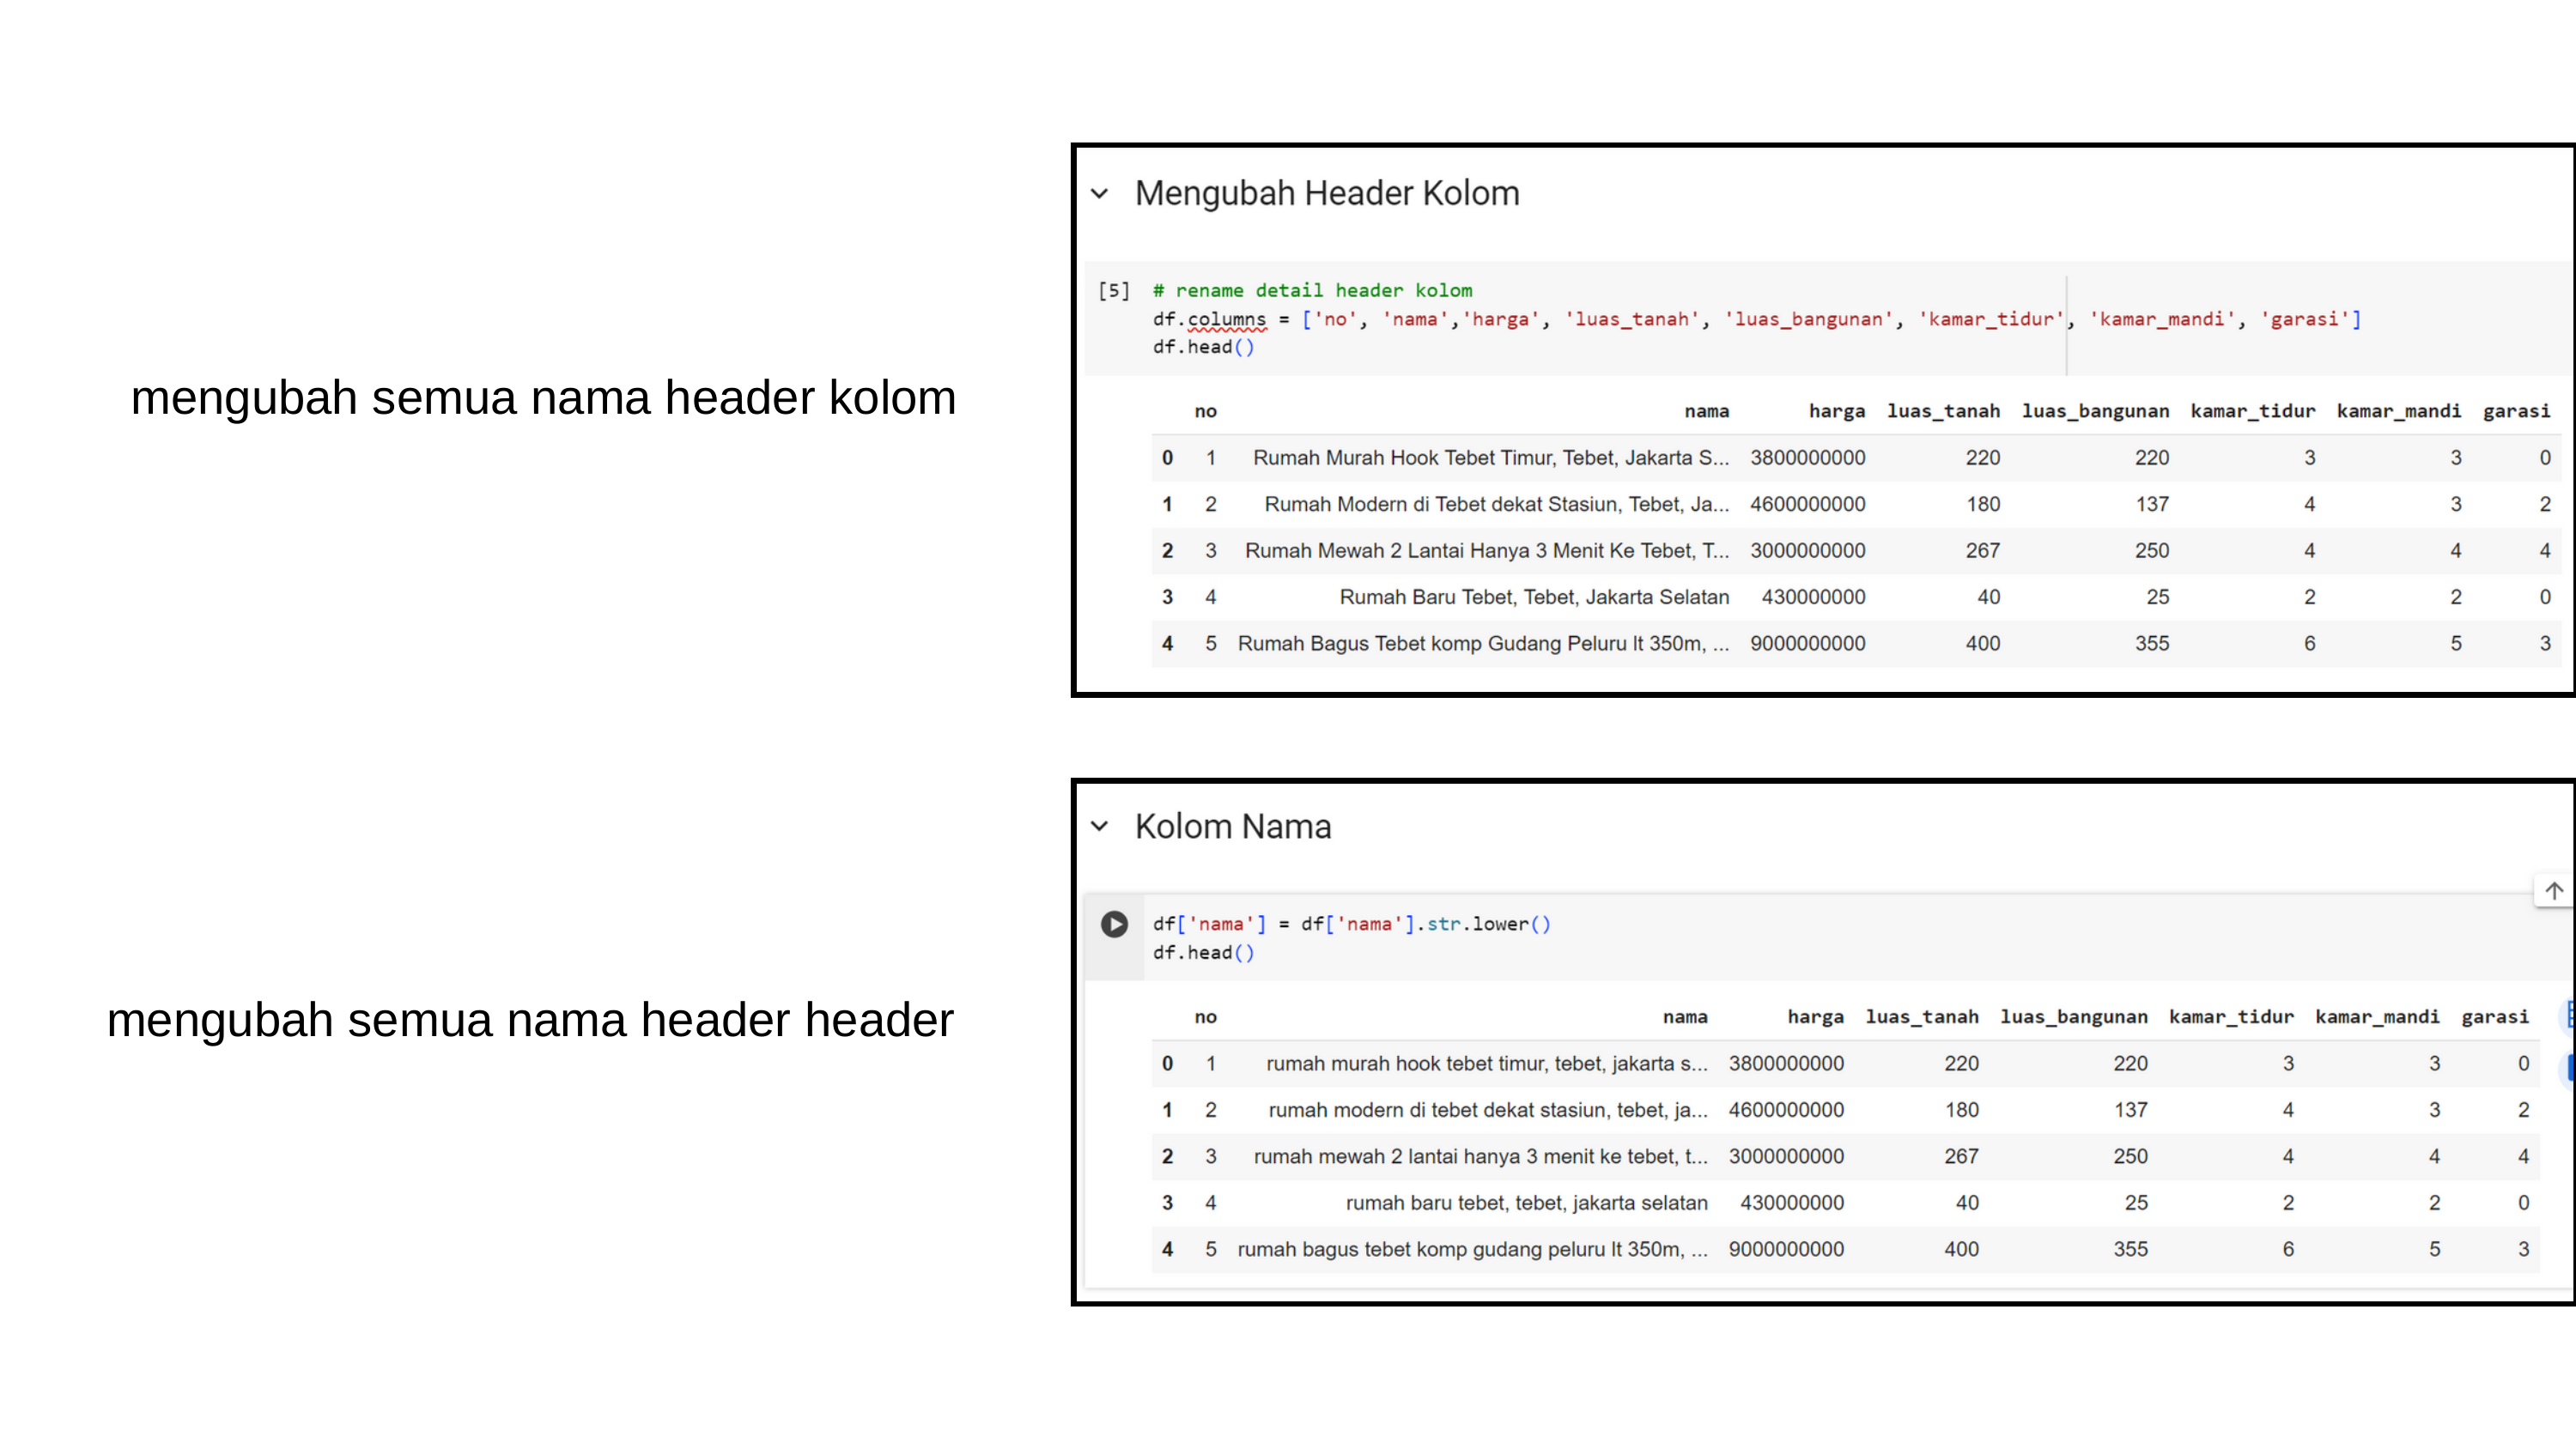

mengubah semua nama header kolom

mengubah semua nama header header